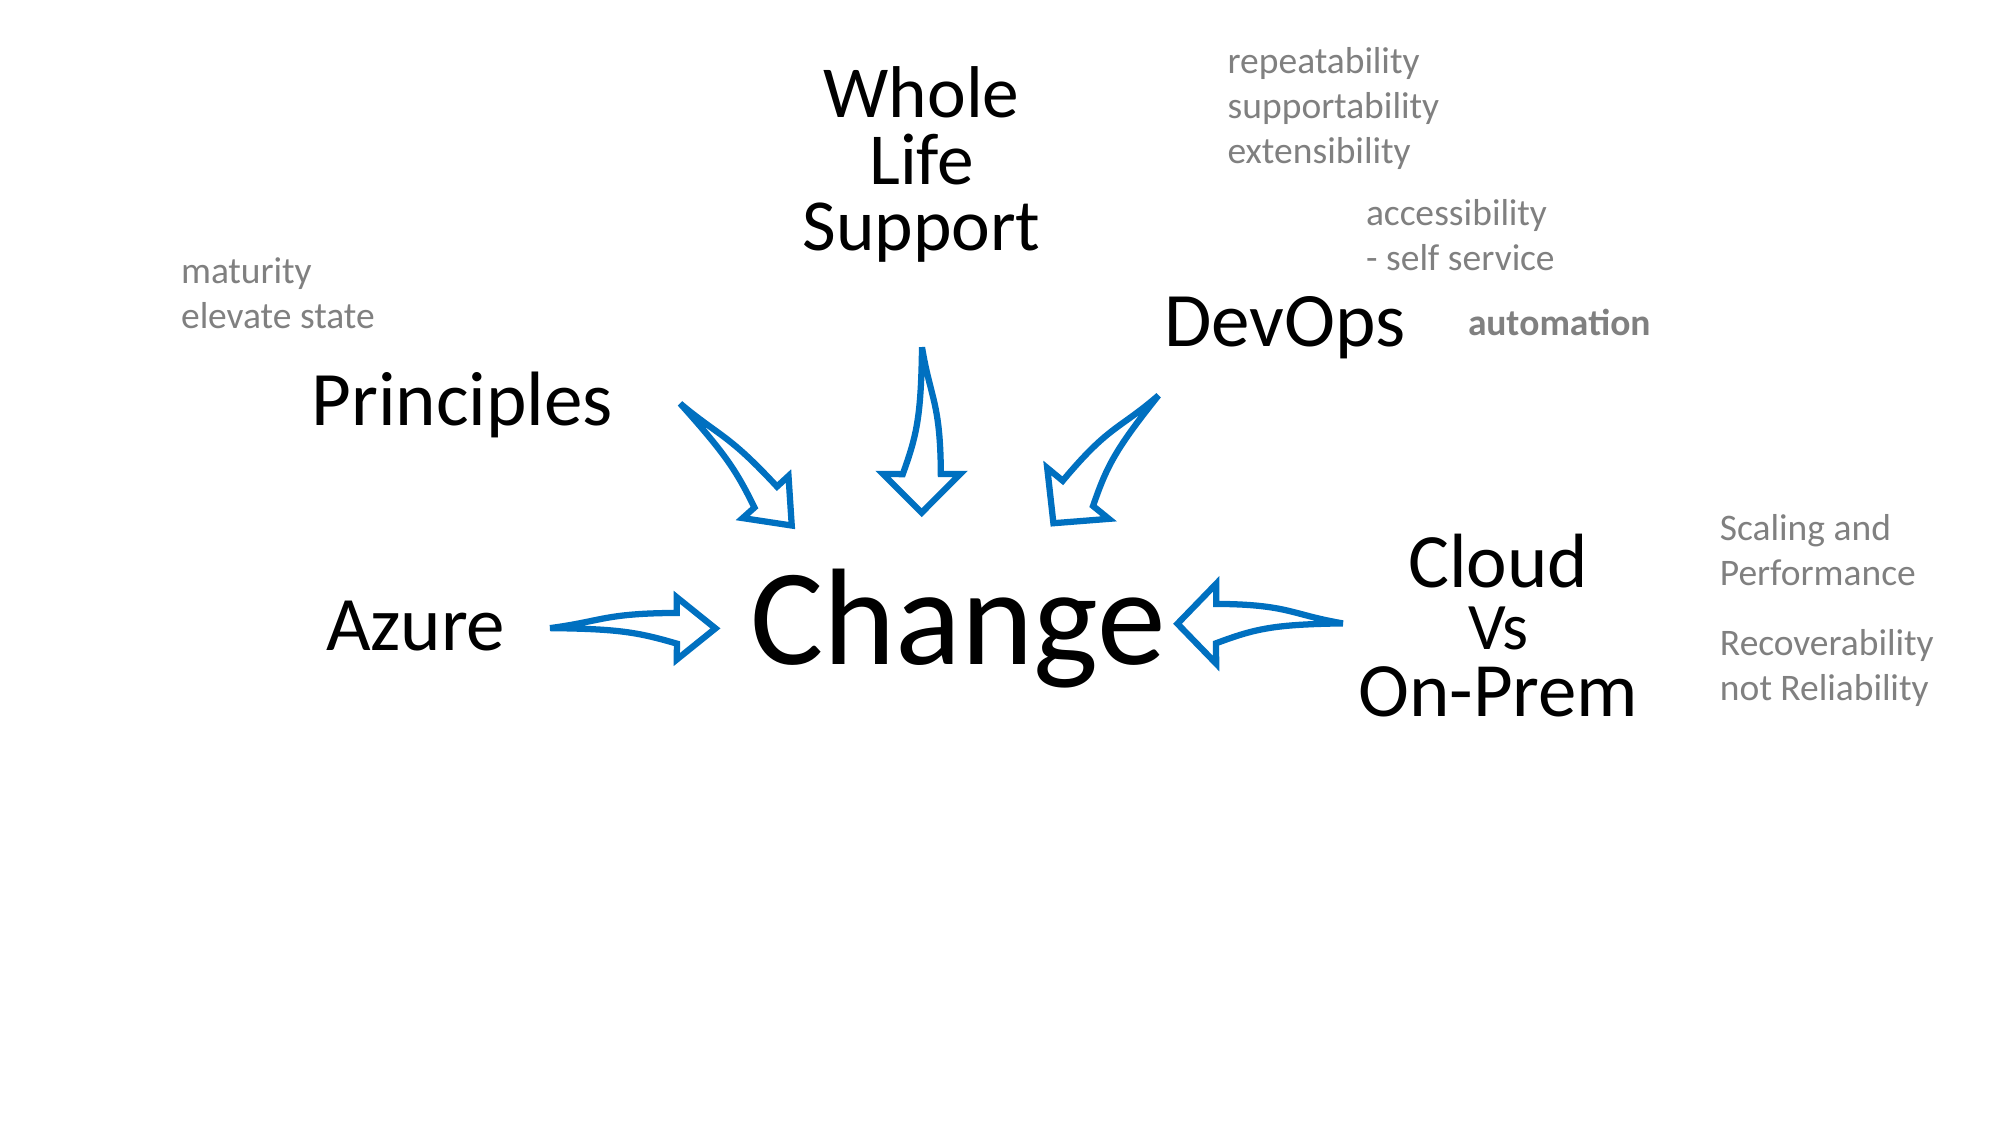

repeatability
supportability
extensibility
Whole Life Support
accessibility
- self service
DevOps
maturity
elevate state
automation
Principles

# Change
Scaling and Performance
Cloud
Vs
On-Prem
Azure

Recoverability not Reliability